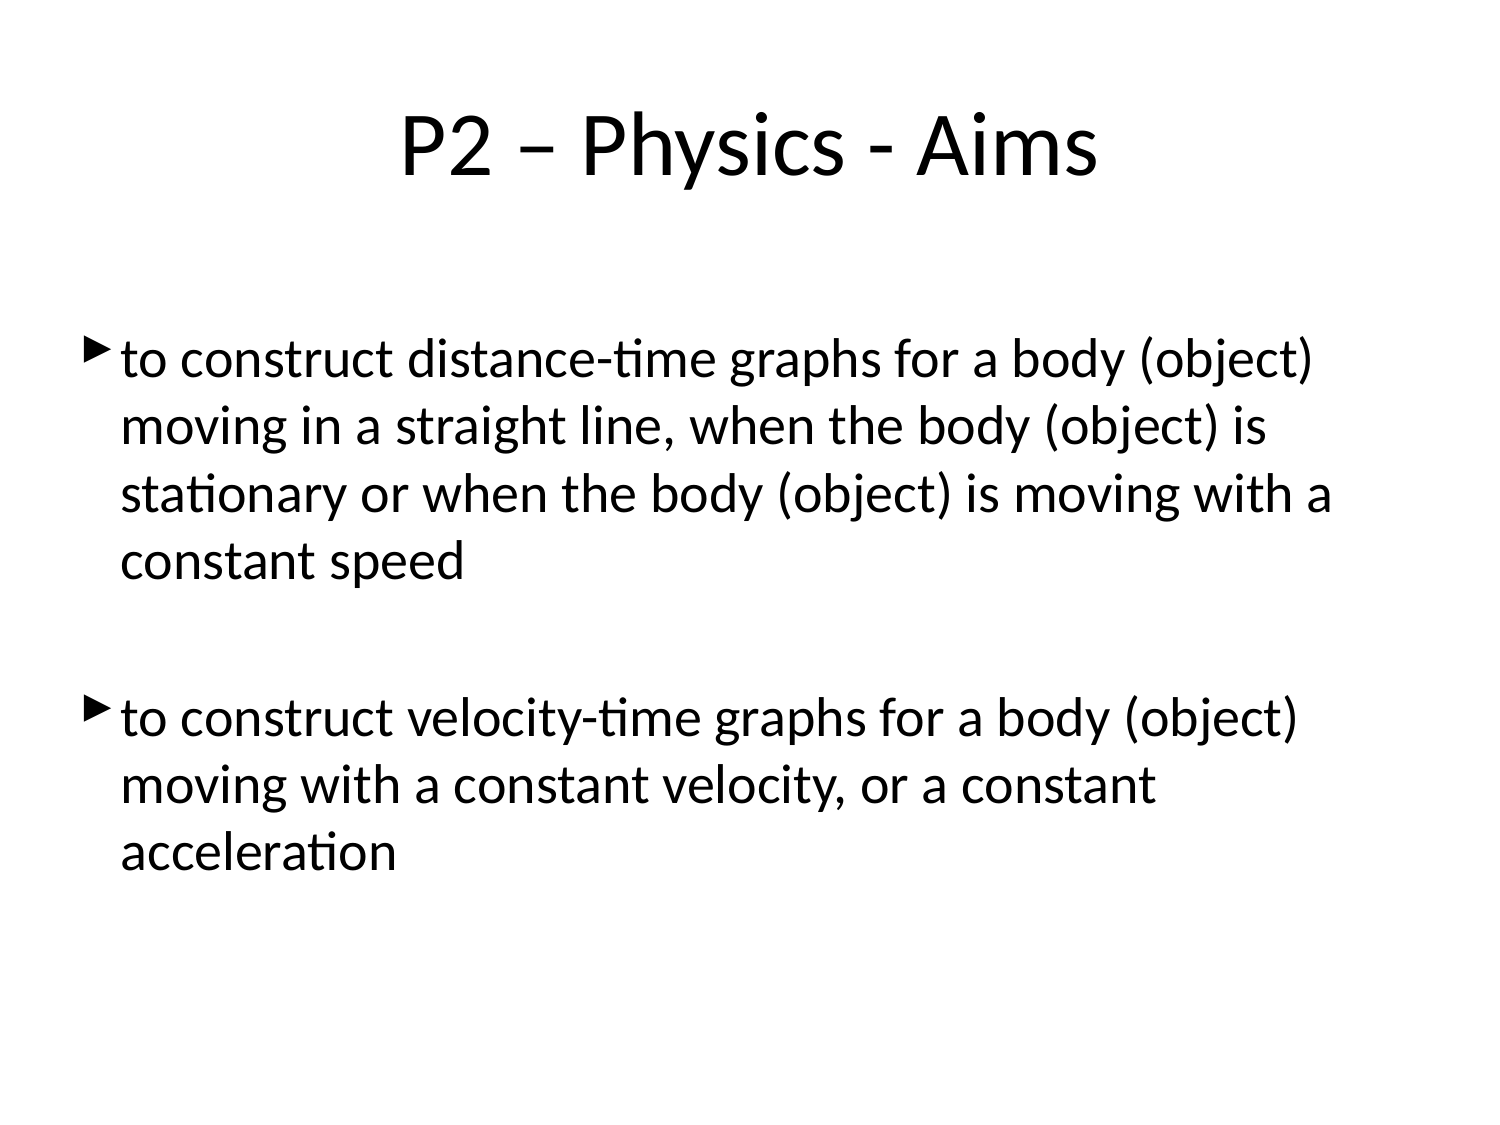

# P2 – Physics - Aims
to construct distance-time graphs for a body (object) moving in a straight line, when the body (object) is stationary or when the body (object) is moving with a constant speed

to construct velocity-time graphs for a body (object) moving with a constant velocity, or a constant acceleration